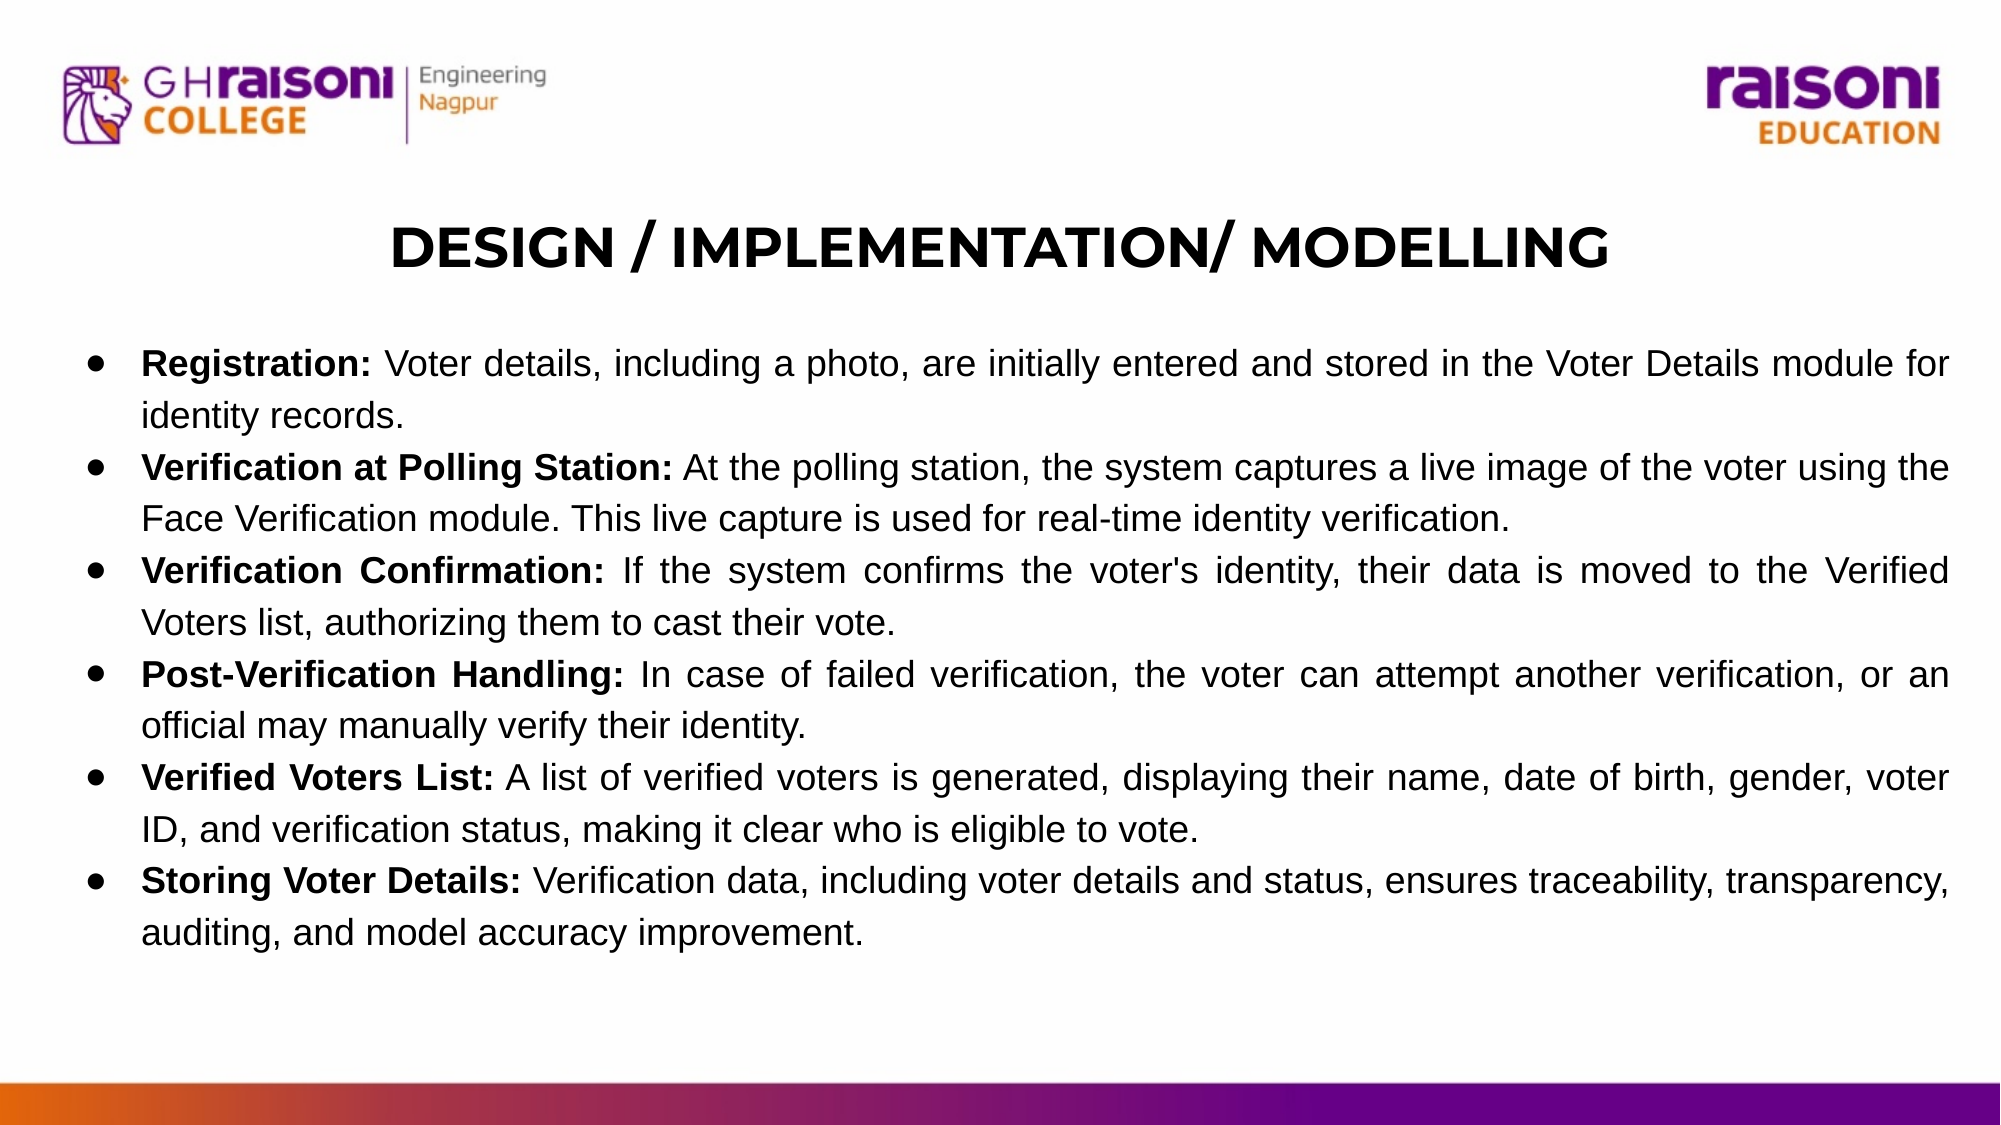

DESIGN / IMPLEMENTATION/ MODELLING
Registration: Voter details, including a photo, are initially entered and stored in the Voter Details module for identity records.
Verification at Polling Station: At the polling station, the system captures a live image of the voter using the Face Verification module. This live capture is used for real-time identity verification.
Verification Confirmation: If the system confirms the voter's identity, their data is moved to the Verified Voters list, authorizing them to cast their vote.
Post-Verification Handling: In case of failed verification, the voter can attempt another verification, or an official may manually verify their identity.
Verified Voters List: A list of verified voters is generated, displaying their name, date of birth, gender, voter ID, and verification status, making it clear who is eligible to vote.
Storing Voter Details: Verification data, including voter details and status, ensures traceability, transparency, auditing, and model accuracy improvement.